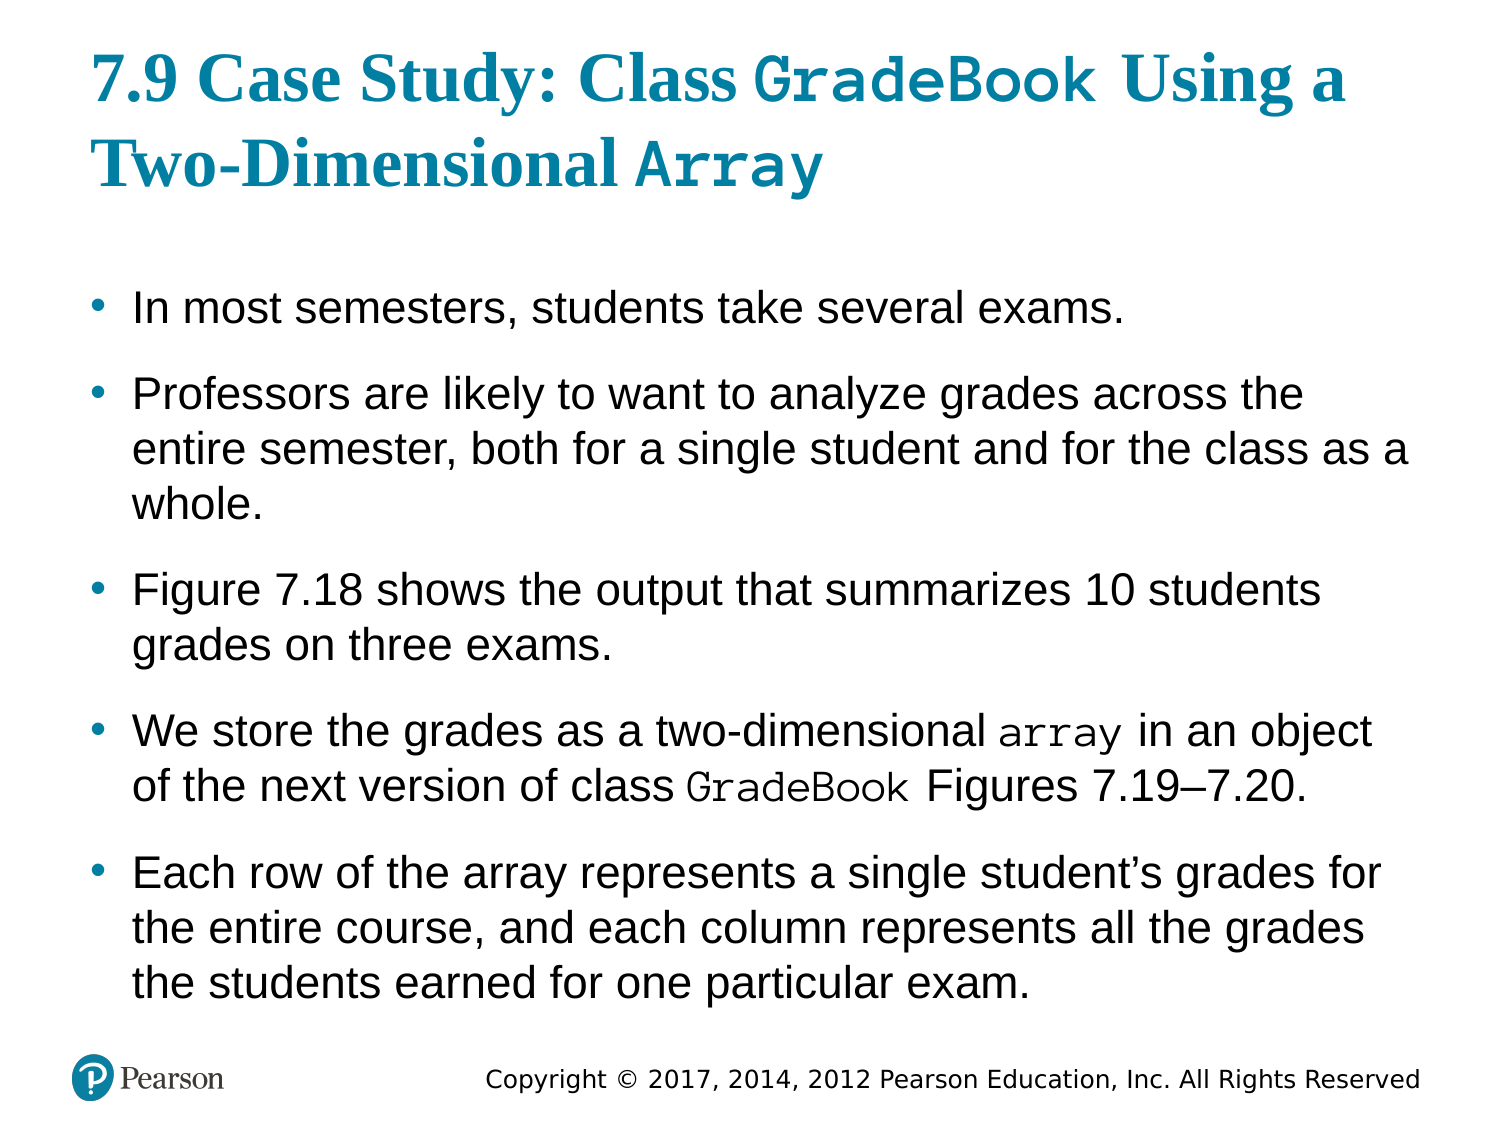

# 7.9 Case Study: Class GradeBook Using a Two-Dimensional Array
In most semesters, students take several exams.
Professors are likely to want to analyze grades across the entire semester, both for a single student and for the class as a whole.
Figure 7.18 shows the output that summarizes 10 students grades on three exams.
We store the grades as a two-dimensional array in an object of the next version of class GradeBook Figures 7.19–7.20.
Each row of the array represents a single student’s grades for the entire course, and each column represents all the grades the students earned for one particular exam.